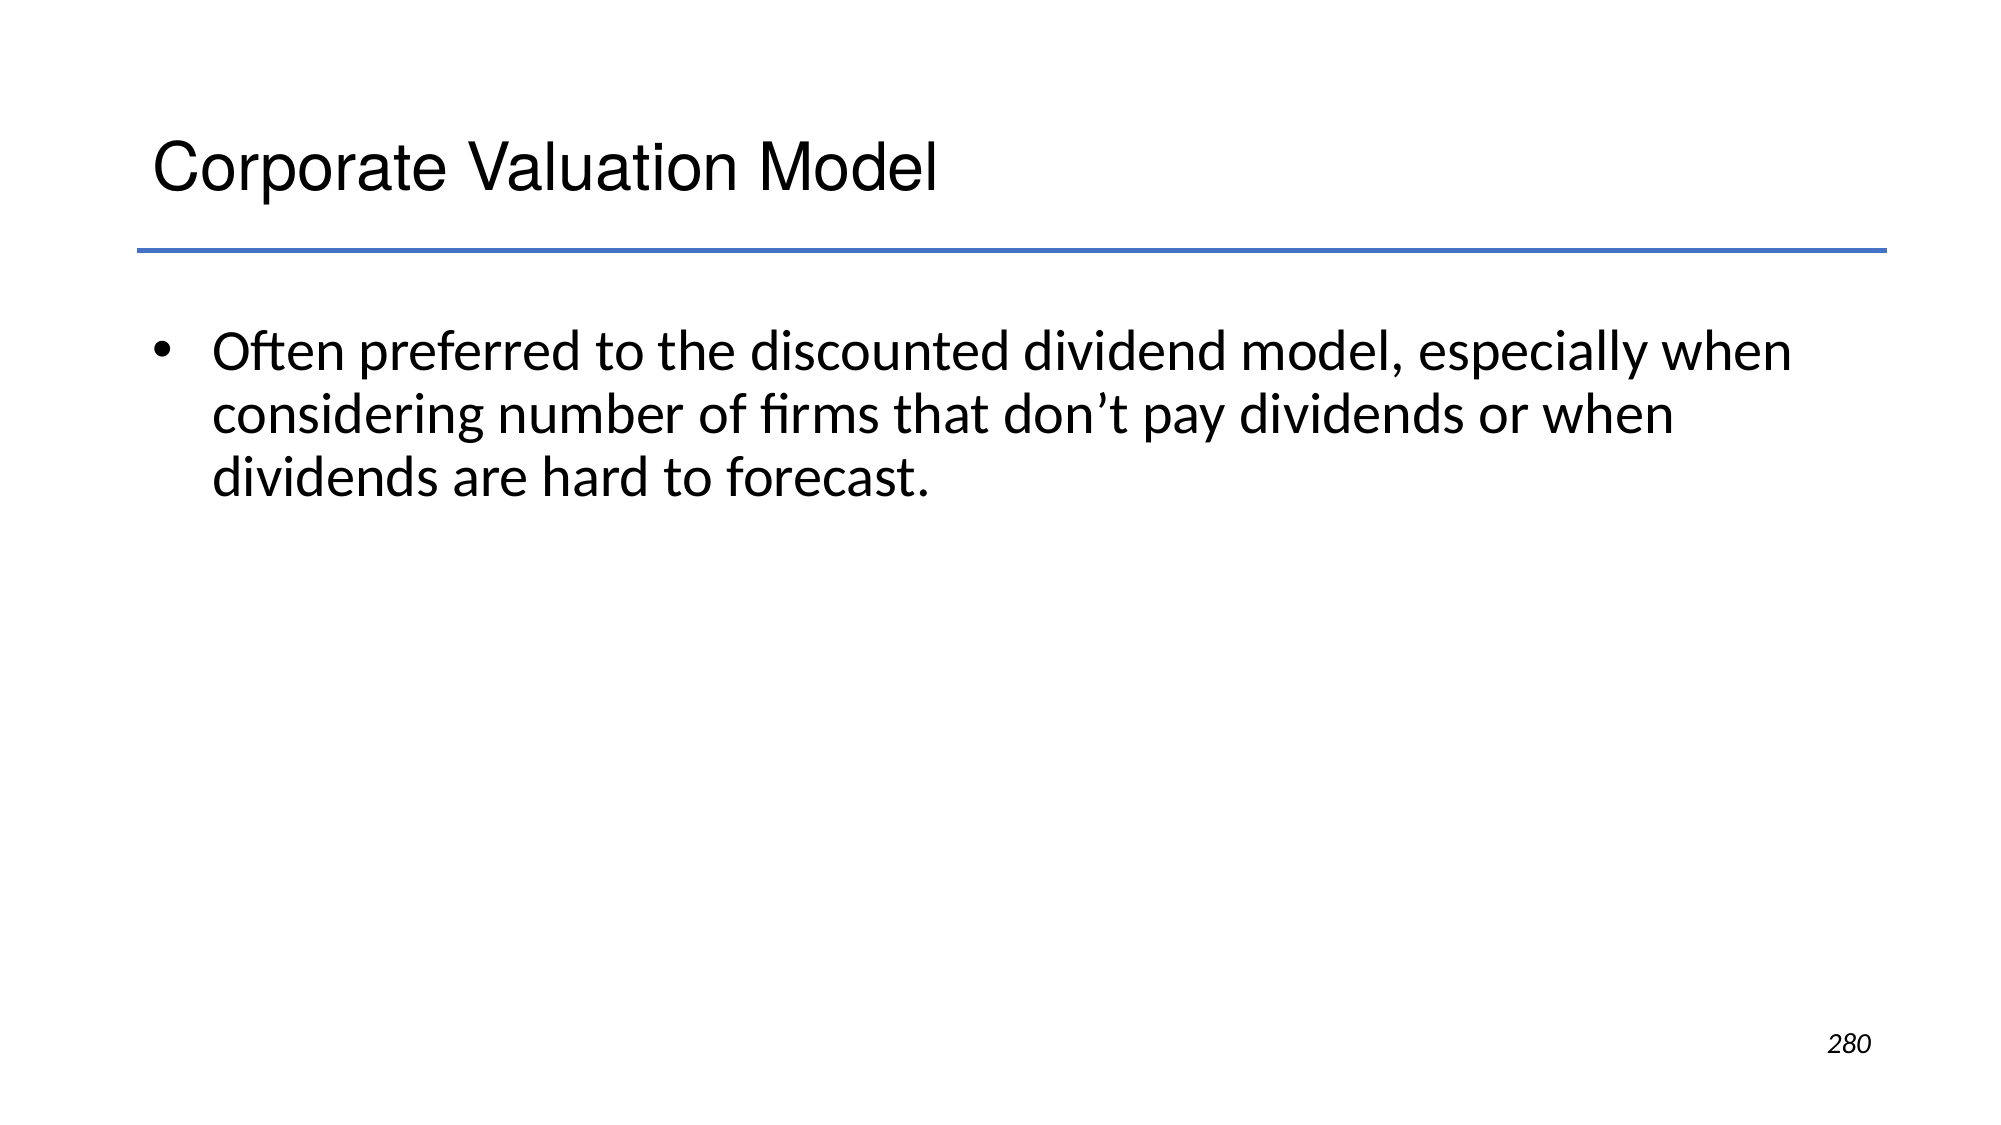

# Corporate Valuation Model
Often preferred to the discounted dividend model, especially when considering number of firms that don’t pay dividends or when dividends are hard to forecast.